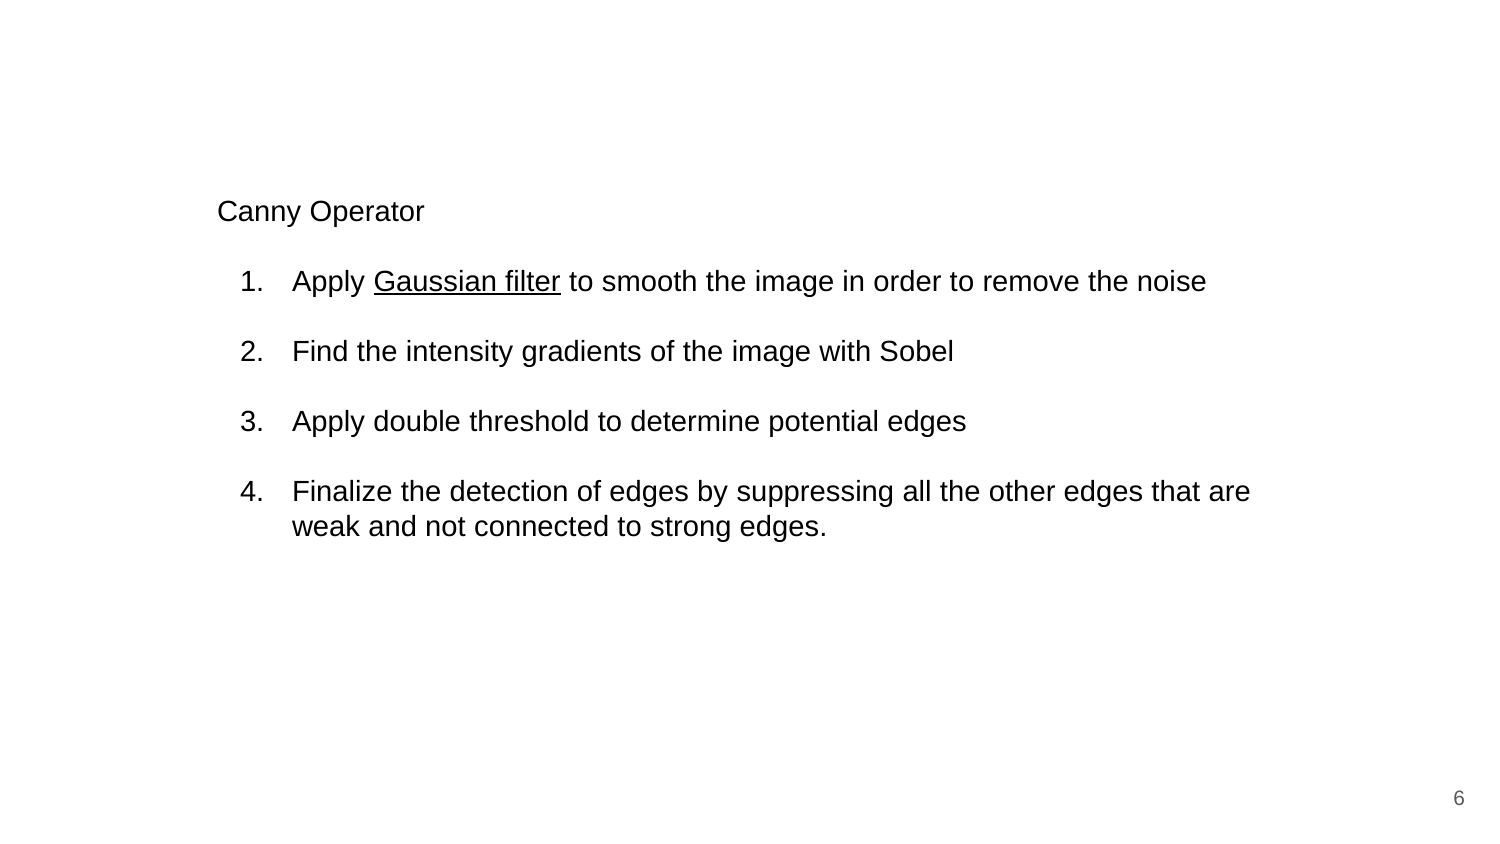

Canny Operator

Apply Gaussian filter to smooth the image in order to remove the noise

Find the intensity gradients of the image with Sobel

Apply double threshold to determine potential edges

Finalize the detection of edges by suppressing all the other edges that are weak and not connected to strong edges.

6